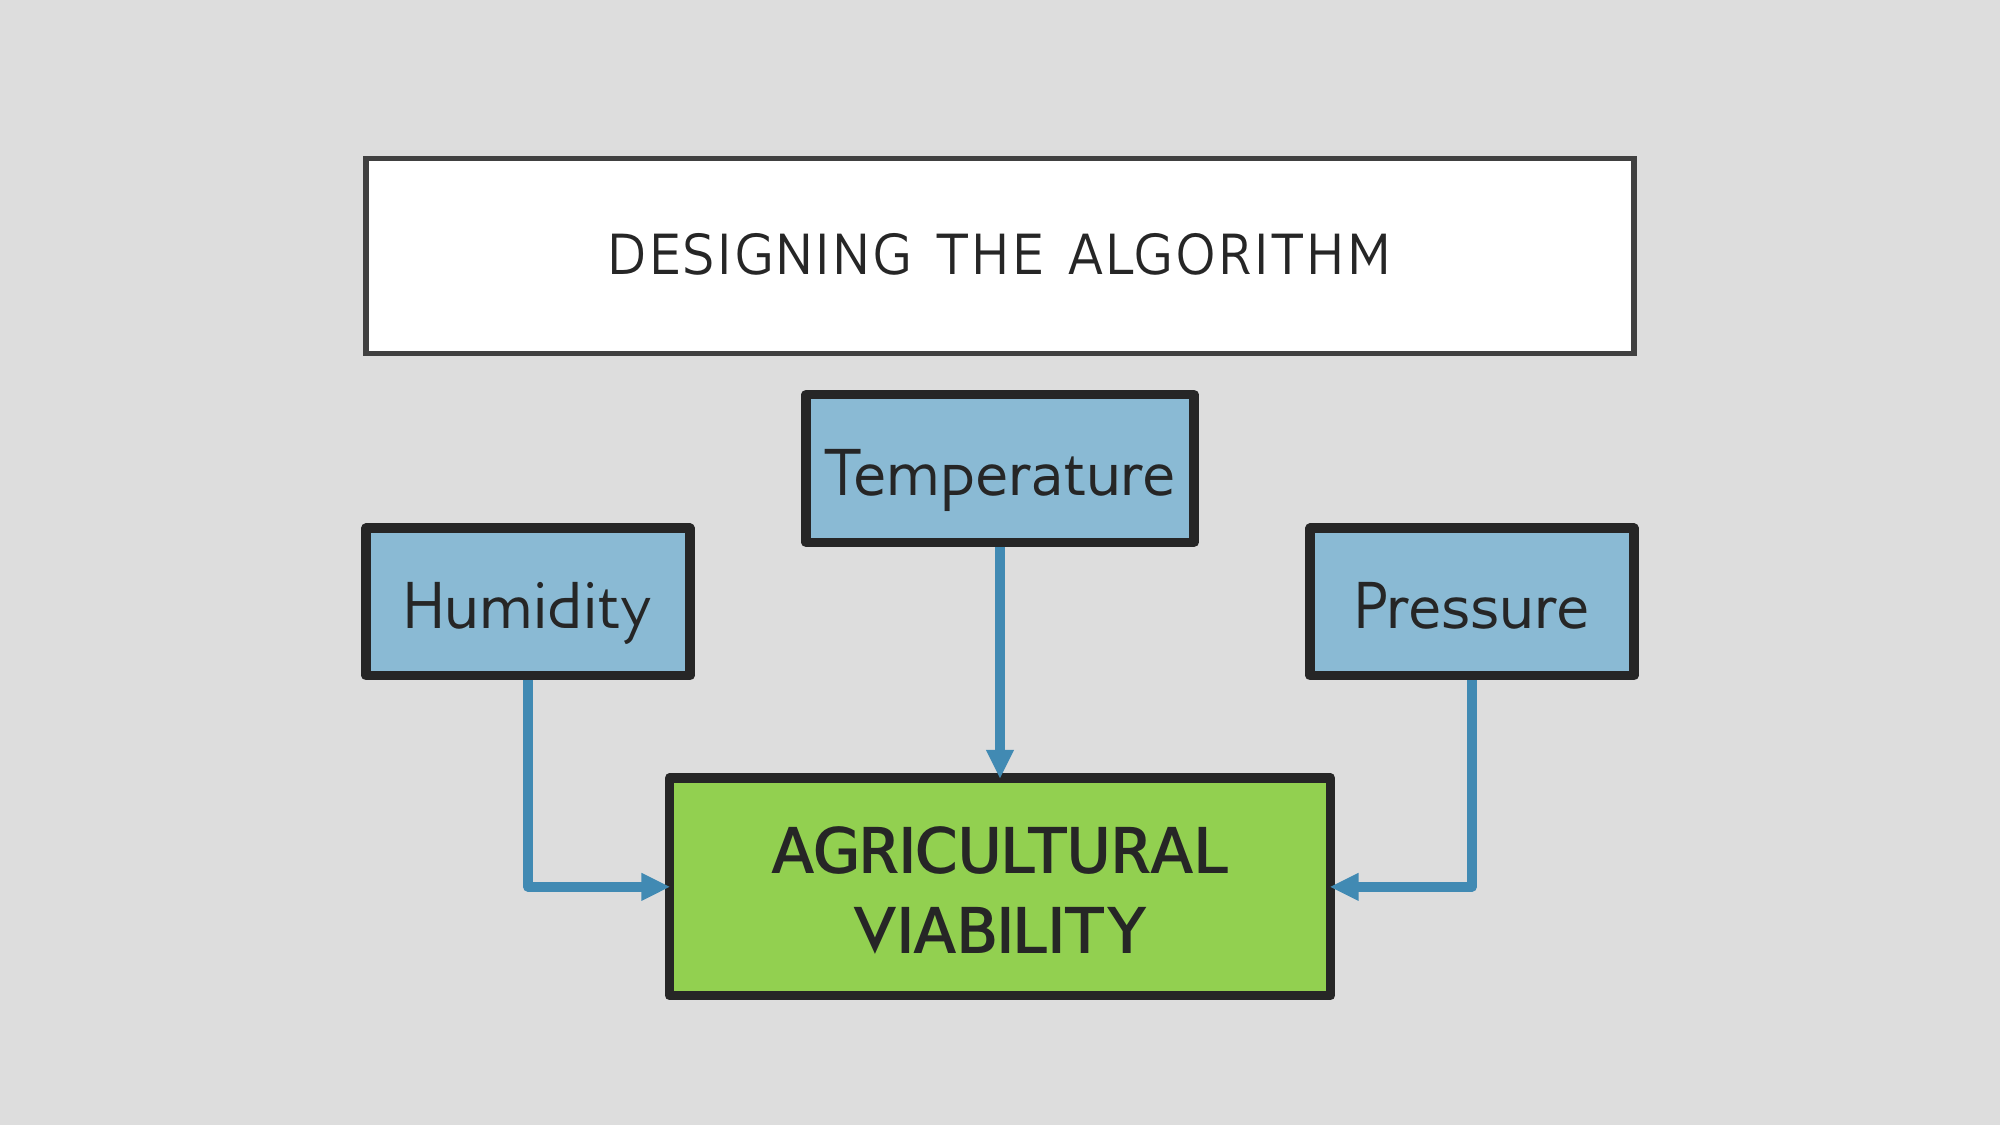

# Designing the Algorithm
Temperature
Humidity
Pressure
AGRICULTURAL VIABILITY